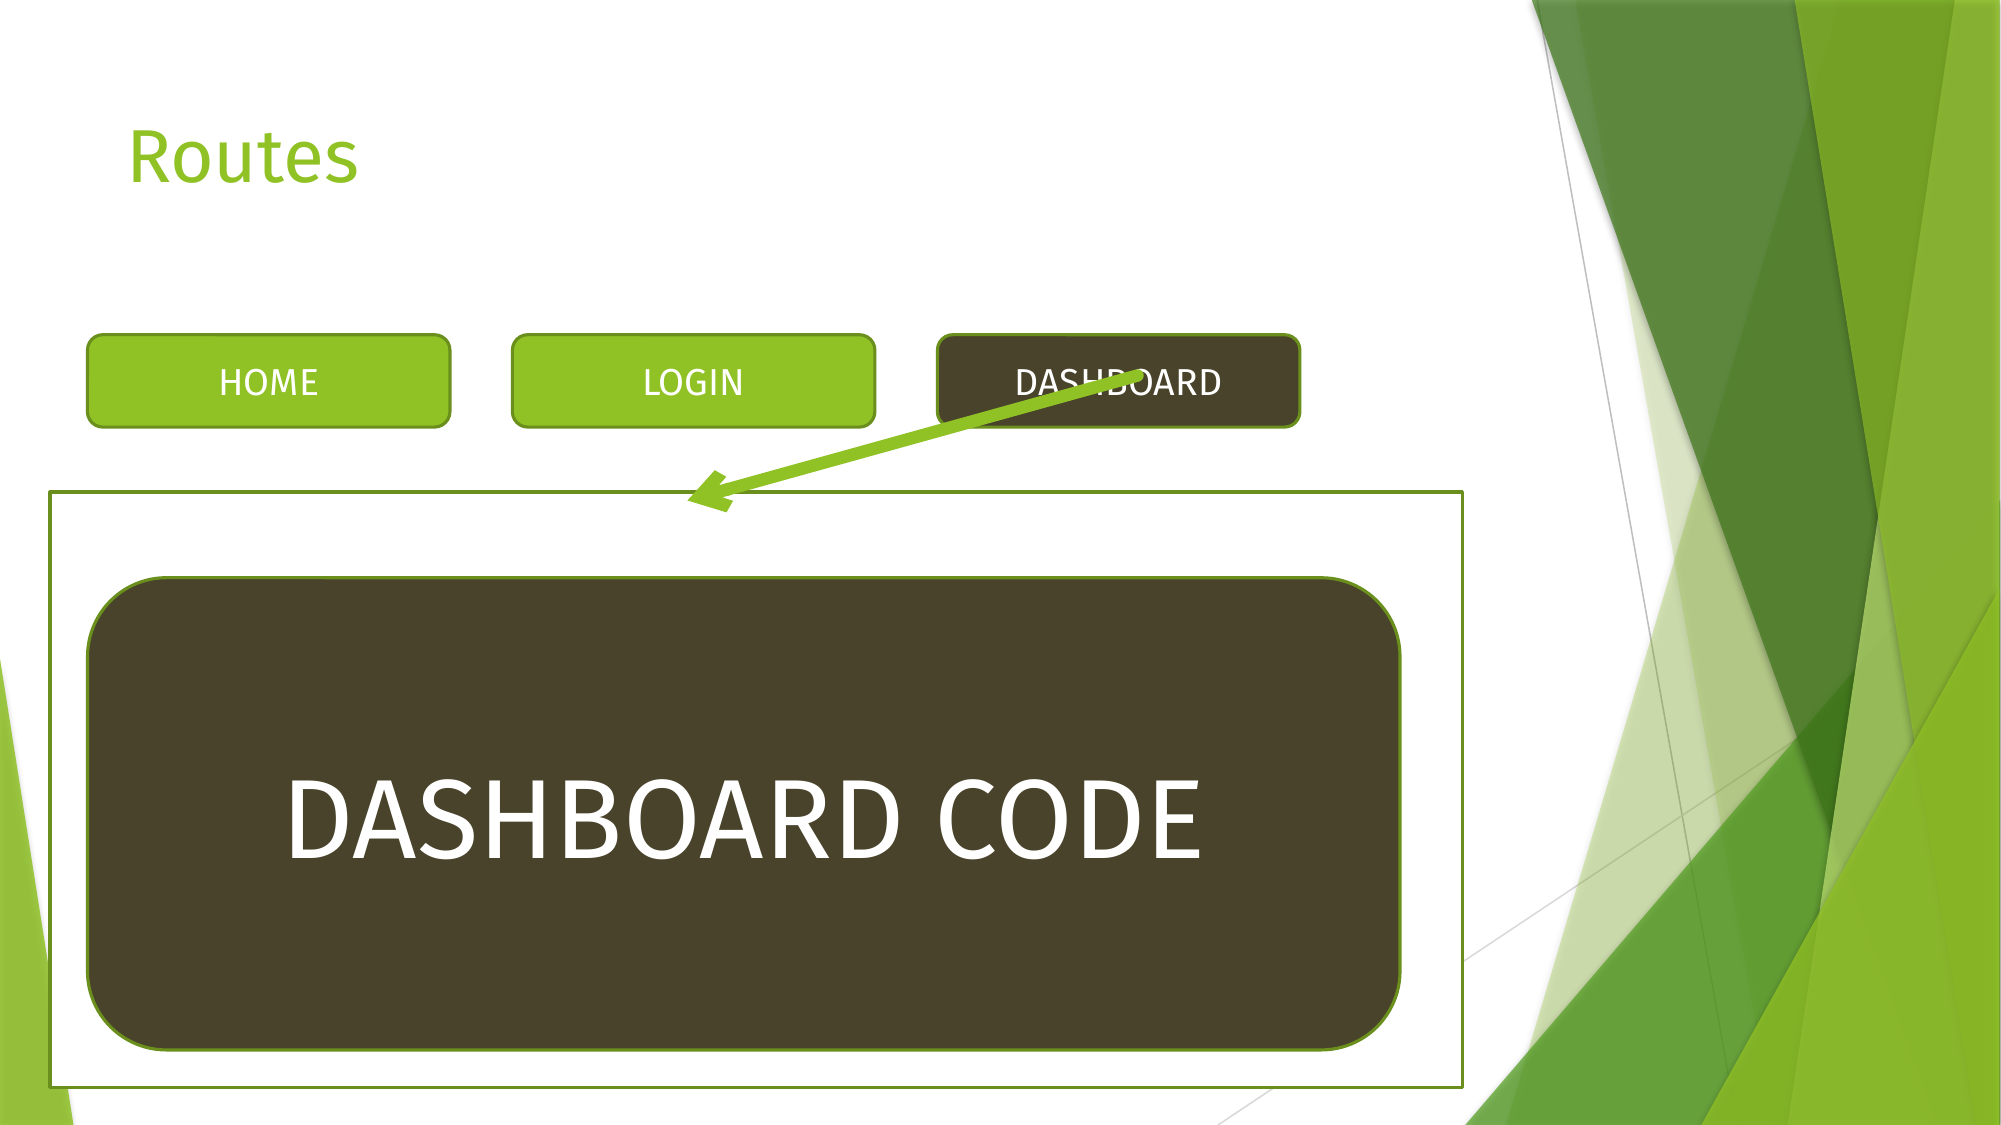

# Routes
HOME
LOGIN
DASHBOARD

DASHBOARD CODE